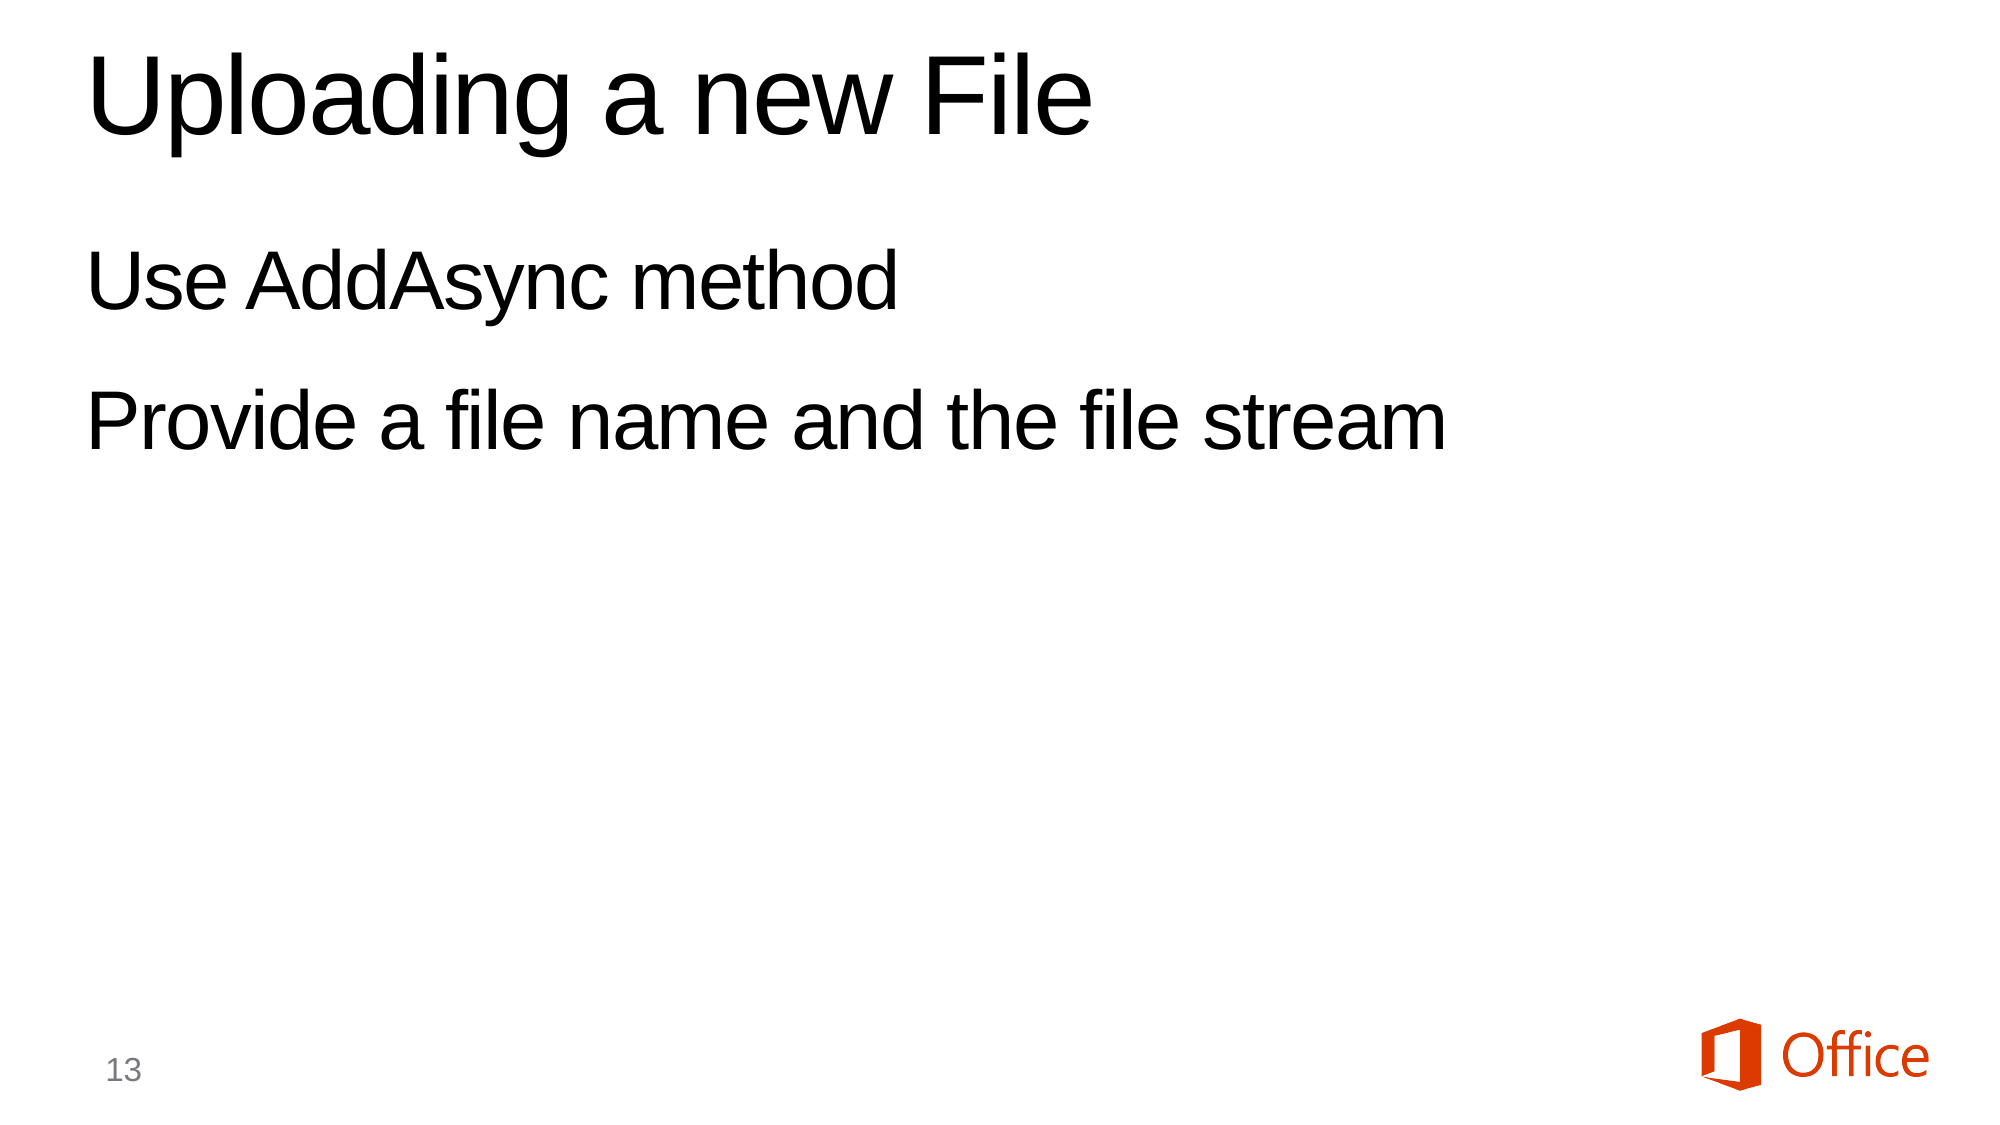

# Uploading a new File
Use AddAsync method
Provide a file name and the file stream
13